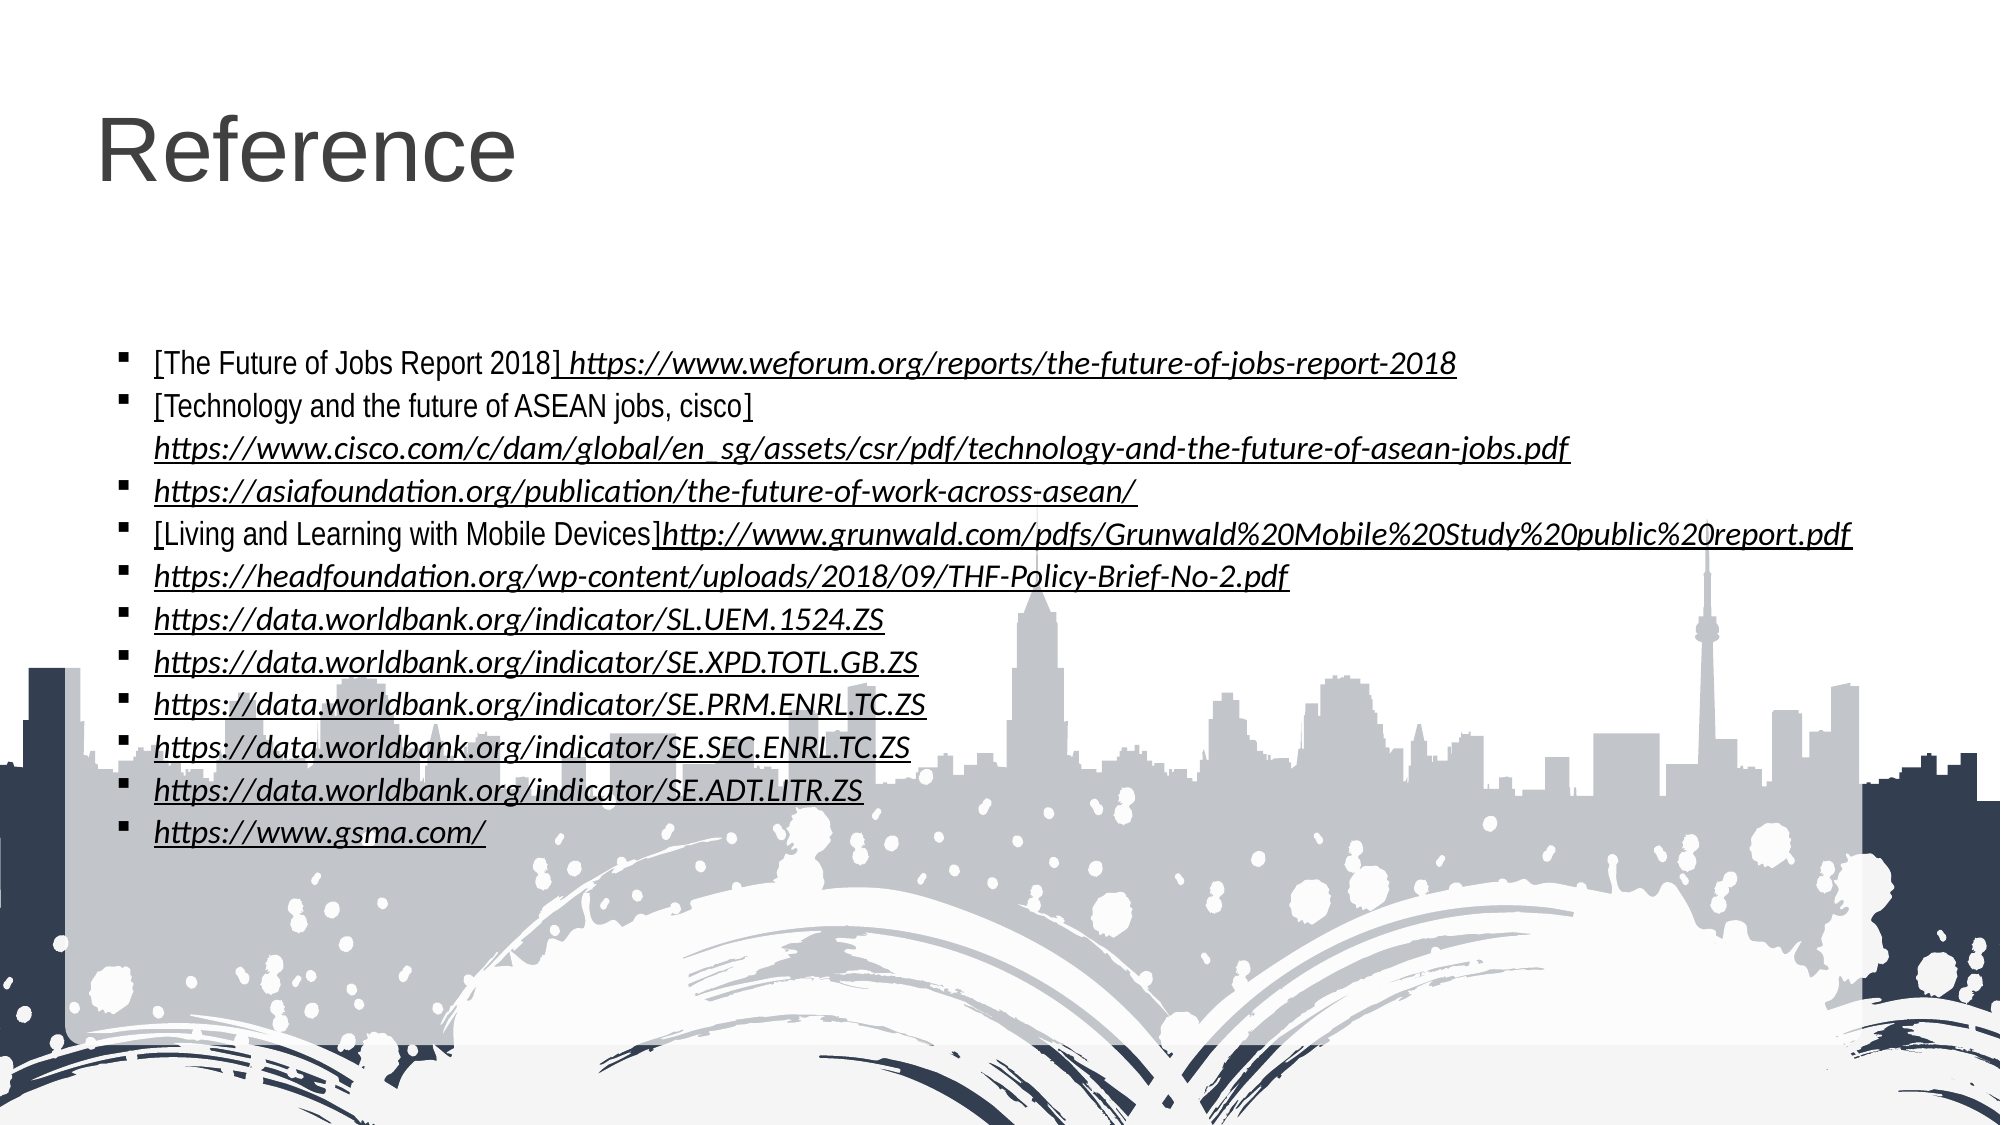

Facilitating Education with Technology And infrastructure

Recommendation
Reference

[The Future of Jobs Report 2018] https://www.weforum.org/reports/the-future-of-jobs-report-2018
[Technology and the future of ASEAN jobs, cisco]https://www.cisco.com/c/dam/global/en_sg/assets/csr/pdf/technology-and-the-future-of-asean-jobs.pdf
https://asiafoundation.org/publication/the-future-of-work-across-asean/
[Living and Learning with Mobile Devices]http://www.grunwald.com/pdfs/Grunwald%20Mobile%20Study%20public%20report.pdf
https://headfoundation.org/wp-content/uploads/2018/09/THF-Policy-Brief-No-2.pdf
https://data.worldbank.org/indicator/SL.UEM.1524.ZS
https://data.worldbank.org/indicator/SE.XPD.TOTL.GB.ZS
https://data.worldbank.org/indicator/SE.PRM.ENRL.TC.ZS
https://data.worldbank.org/indicator/SE.SEC.ENRL.TC.ZS
https://data.worldbank.org/indicator/SE.ADT.LITR.ZS
https://www.gsma.com/